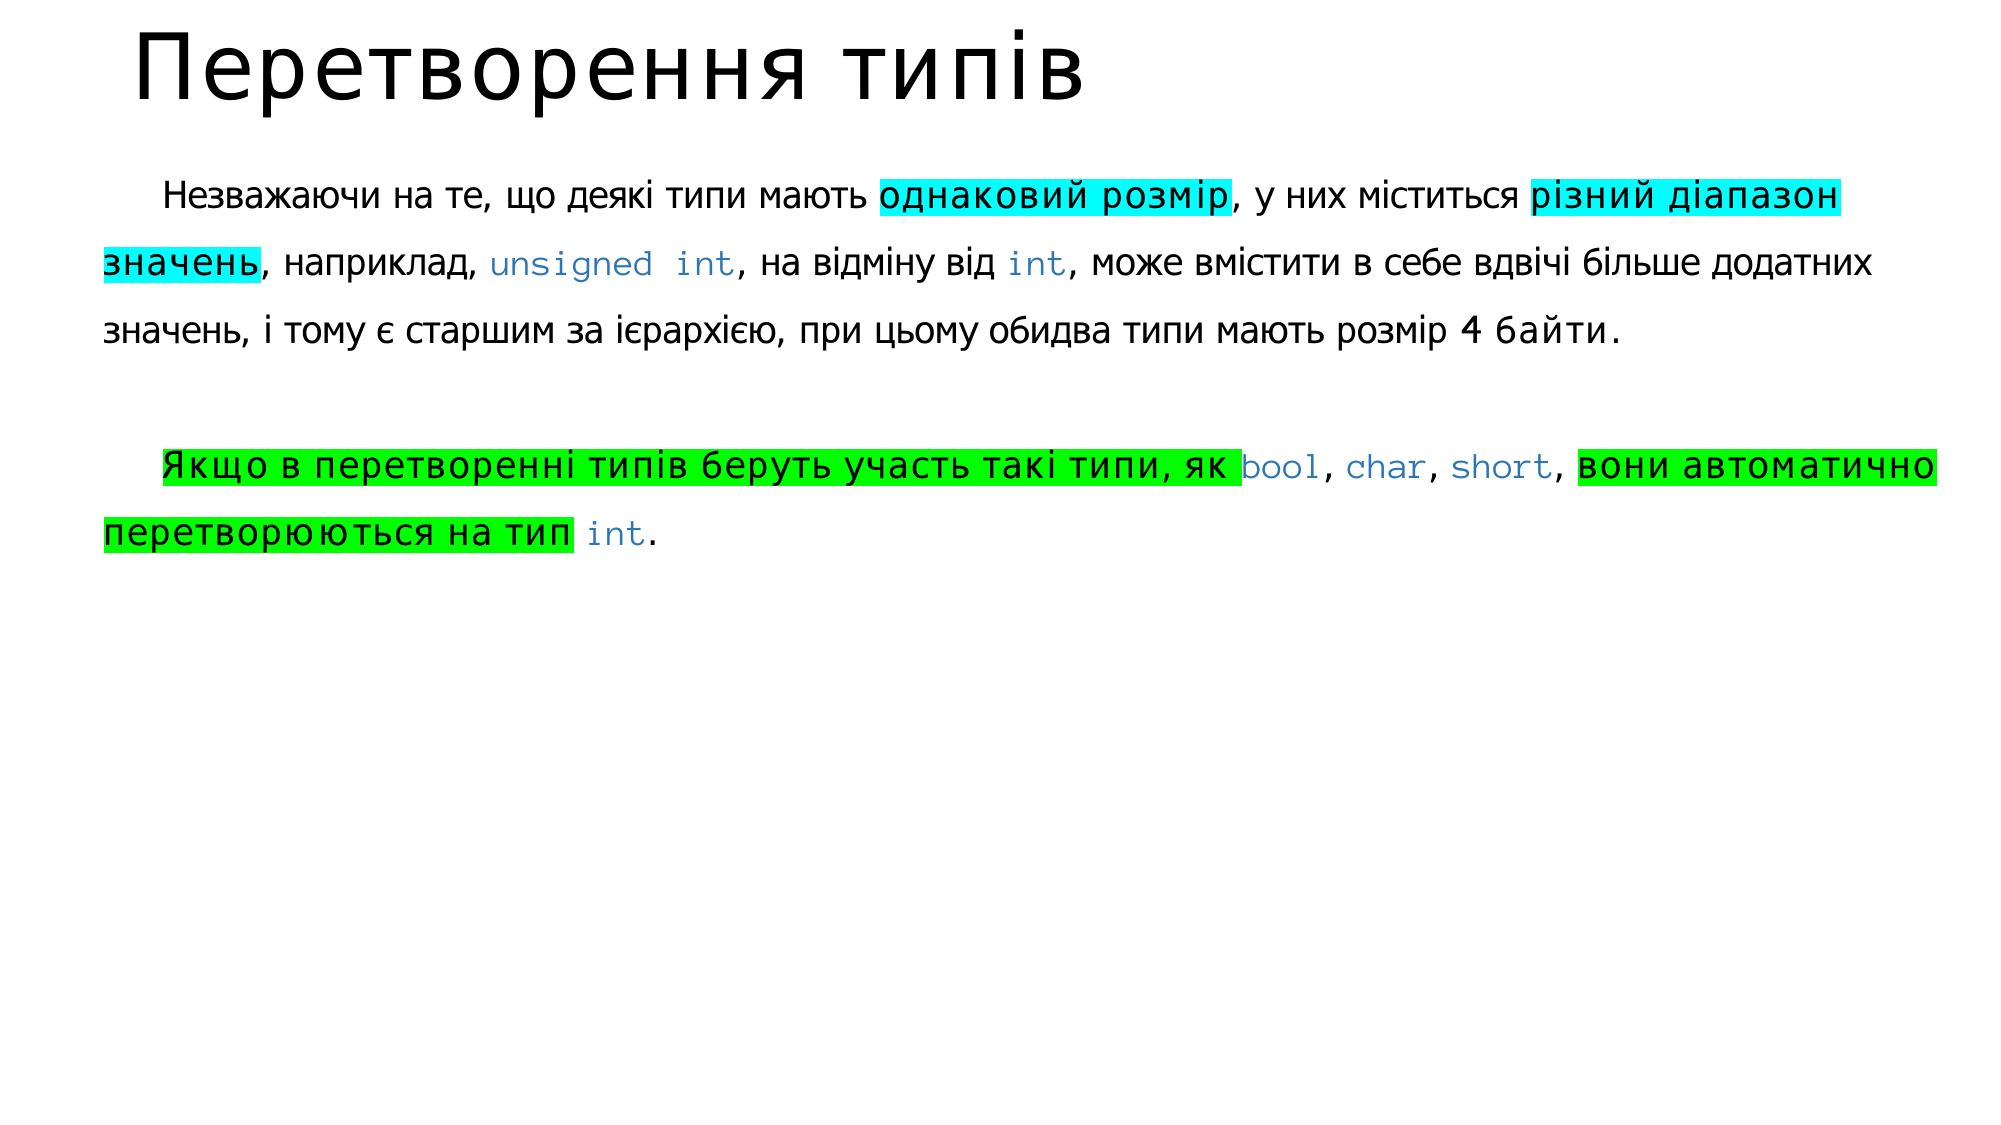

# Перетворення типів
Незважаючи на те, що деякі типи мають однаковий розмір, у них міститься різний діапазон значень, наприклад, unsigned int, на відміну від int, може вмістити в себе вдвічі більше додатних значень, і тому є старшим за ієрархією, при цьому обидва типи мають розмір 4 байти.

Якщо в перетворенні типів беруть участь такі типи, як bool, char, short, вони автоматично перетворюються на тип int.